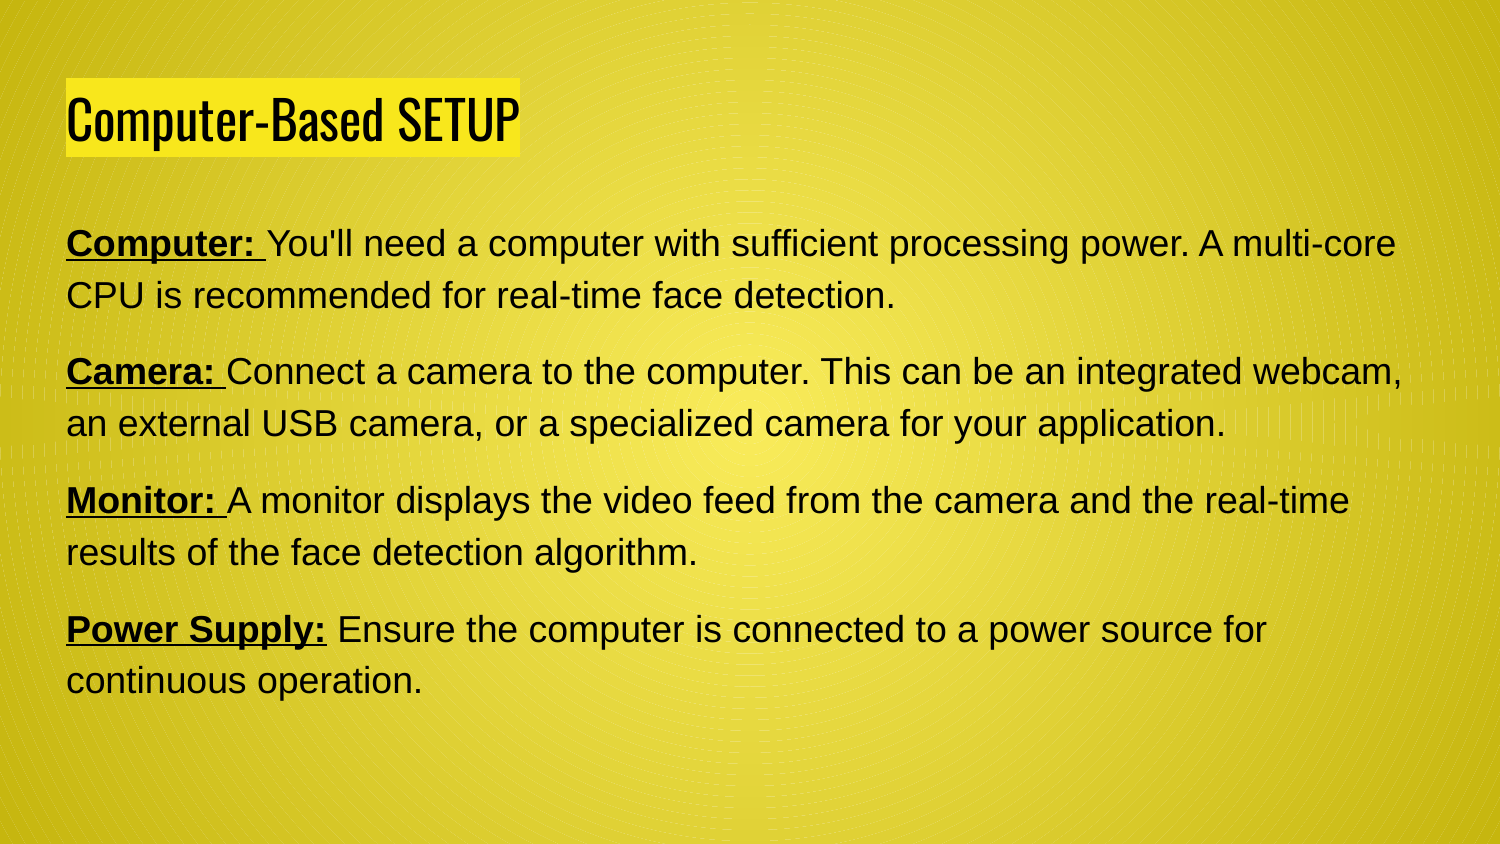

# Computer-Based SETUP
Computer: You'll need a computer with sufficient processing power. A multi-core CPU is recommended for real-time face detection.
Camera: Connect a camera to the computer. This can be an integrated webcam, an external USB camera, or a specialized camera for your application.
Monitor: A monitor displays the video feed from the camera and the real-time results of the face detection algorithm.
Power Supply: Ensure the computer is connected to a power source for continuous operation.